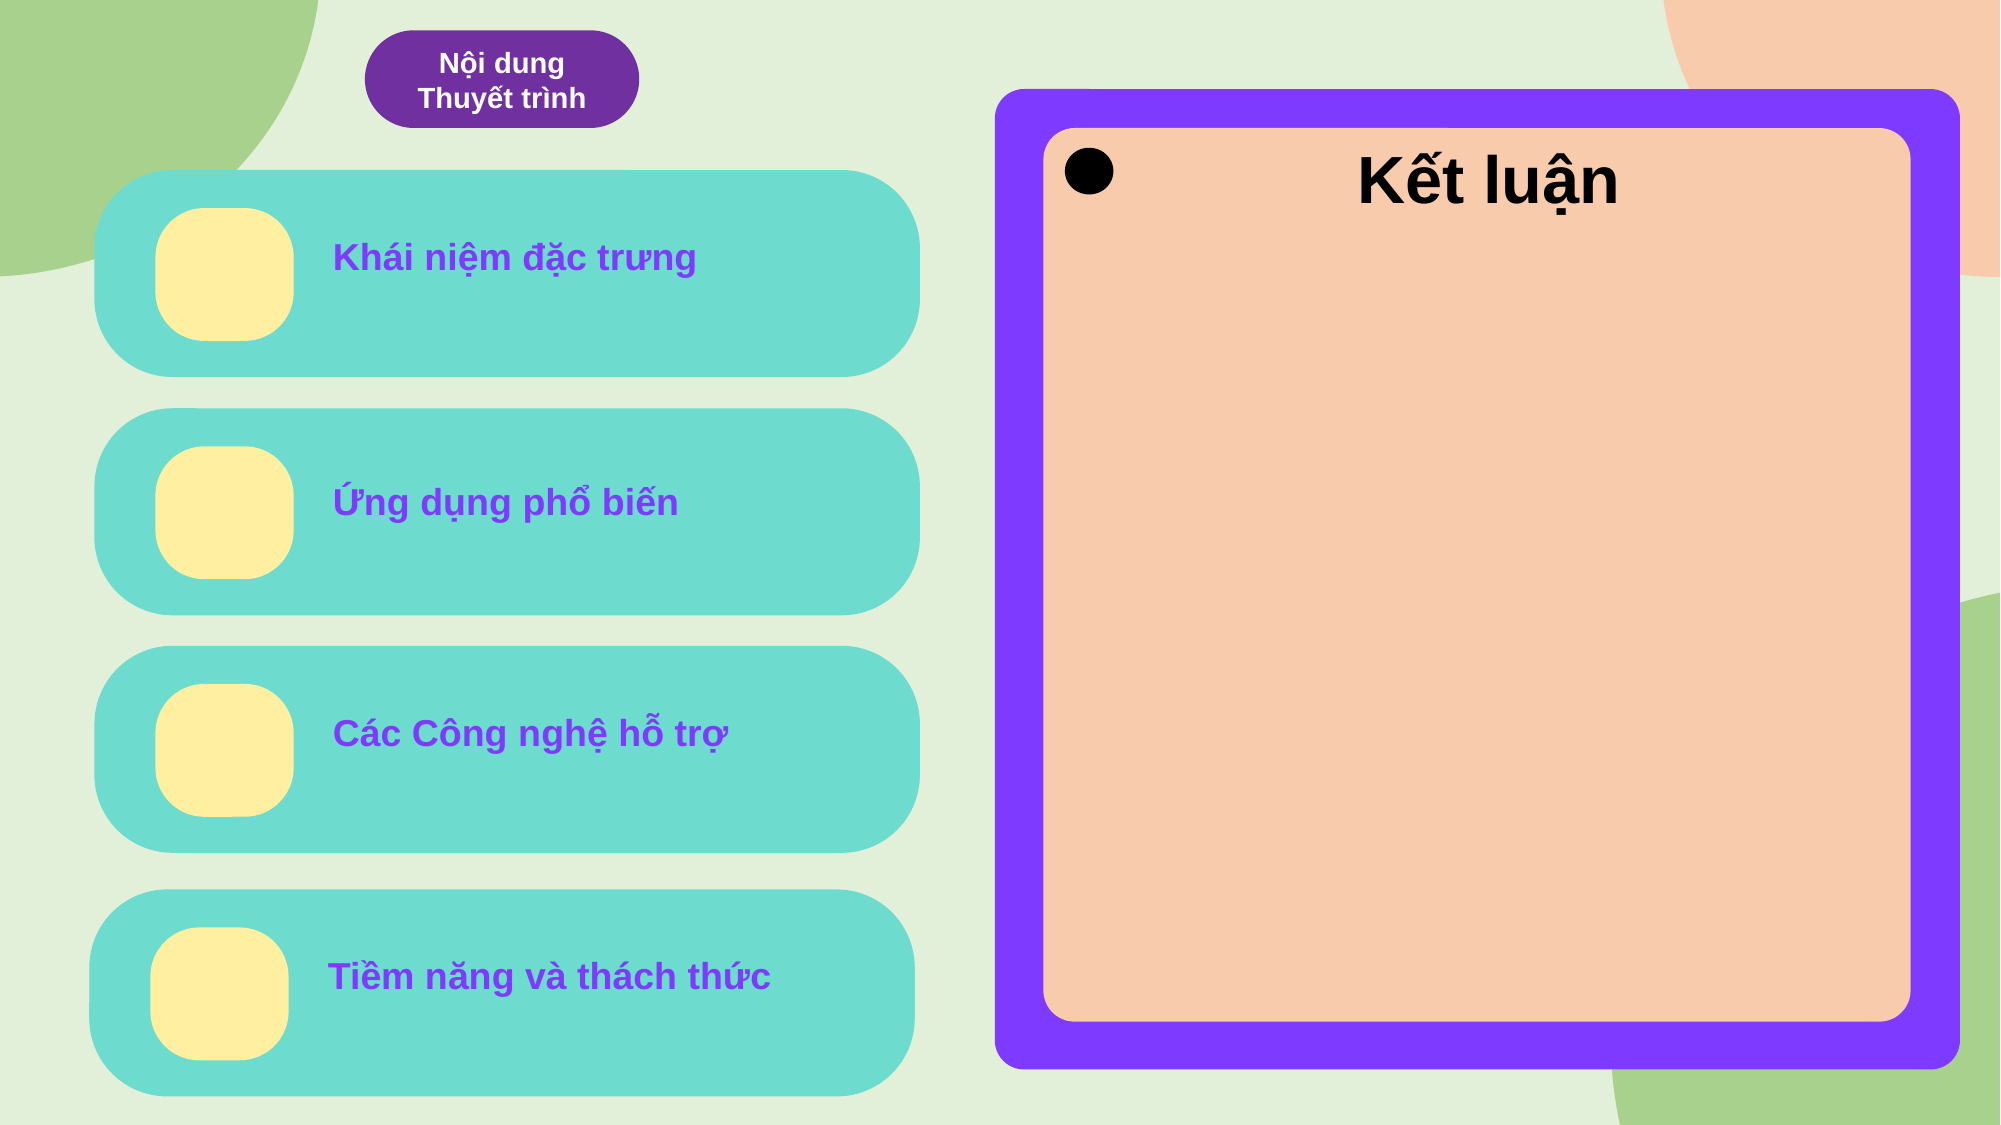

Nội dung ý 4
😡

Nội dung Thuyết trình

Kết luận

Khái niệm đặc trưng

Ứng dụng phổ biến
😣
Nội dung ý 4

Các Công nghệ hỗ trợ

Tiềm năng và thách thức